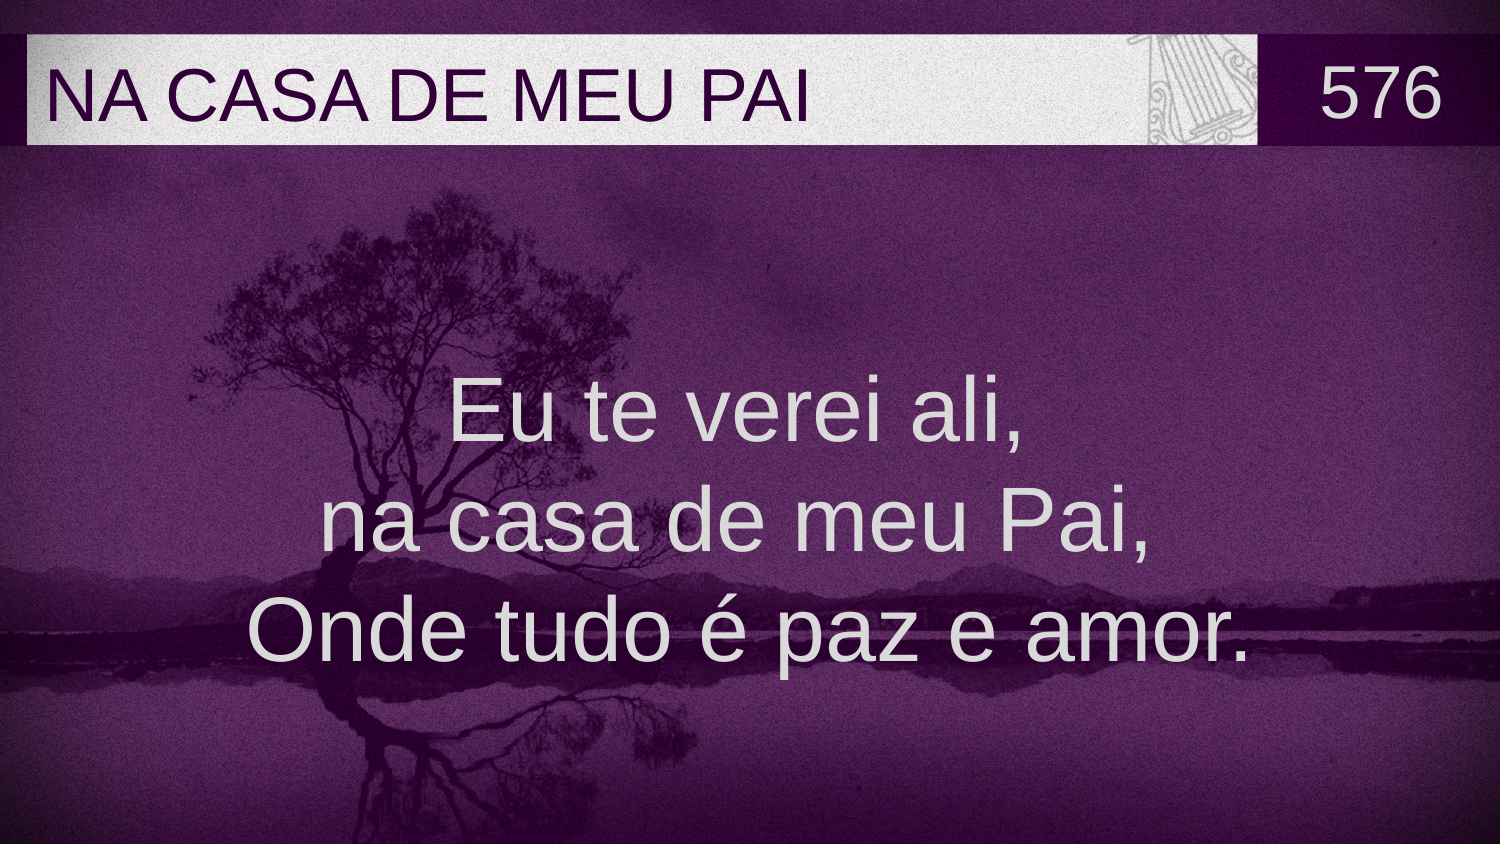

# NA CASA DE MEU PAI
576
Eu te verei ali,
na casa de meu Pai,
Onde tudo é paz e amor.